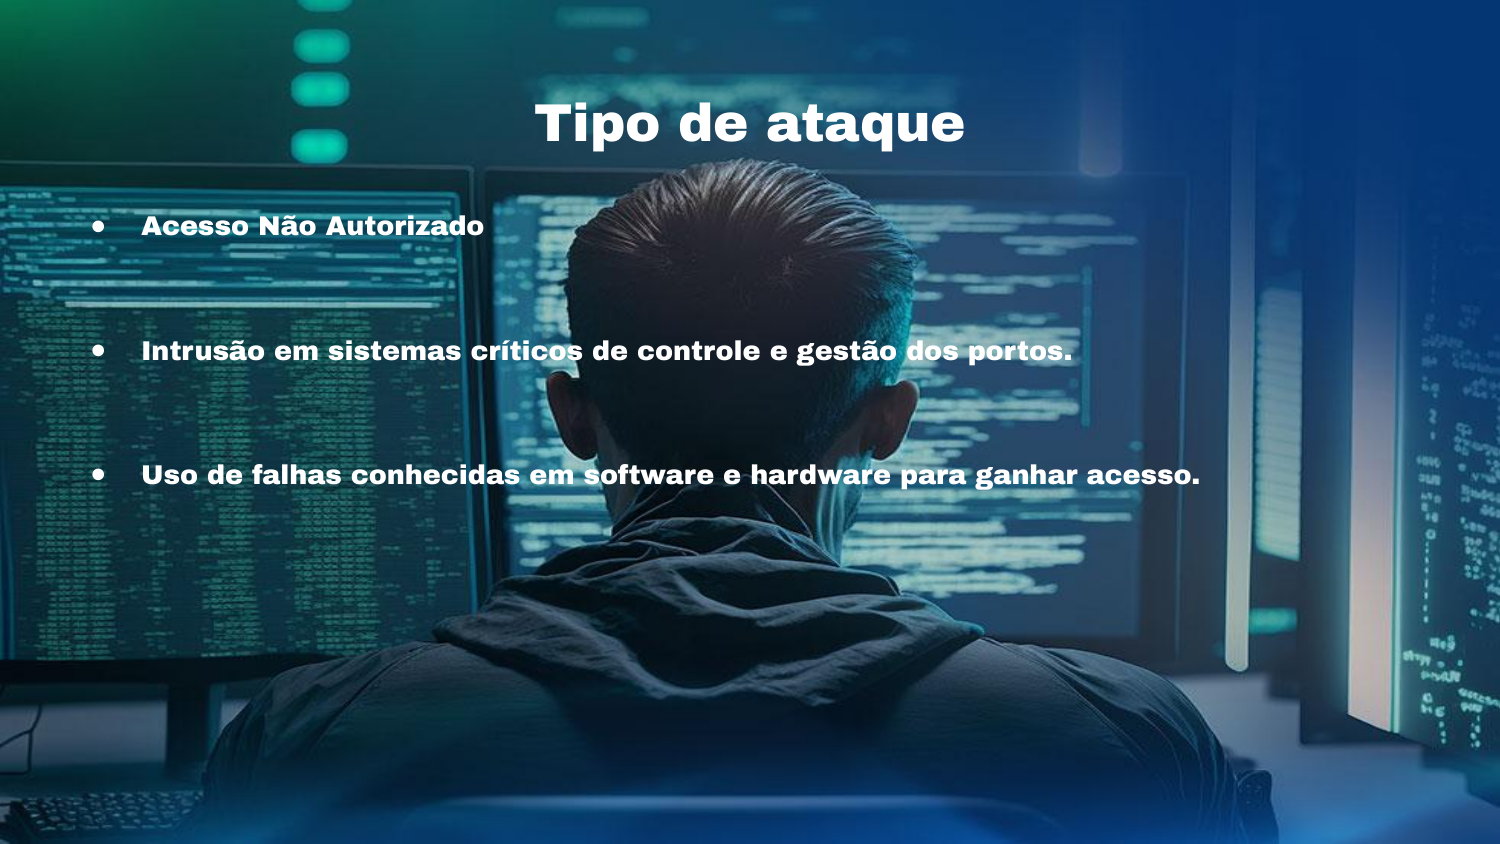

# Tipo de ataque
Acesso Não Autorizado

Intrusão em sistemas críticos de controle e gestão dos portos.

Uso de falhas conhecidas em software e hardware para ganhar acesso.